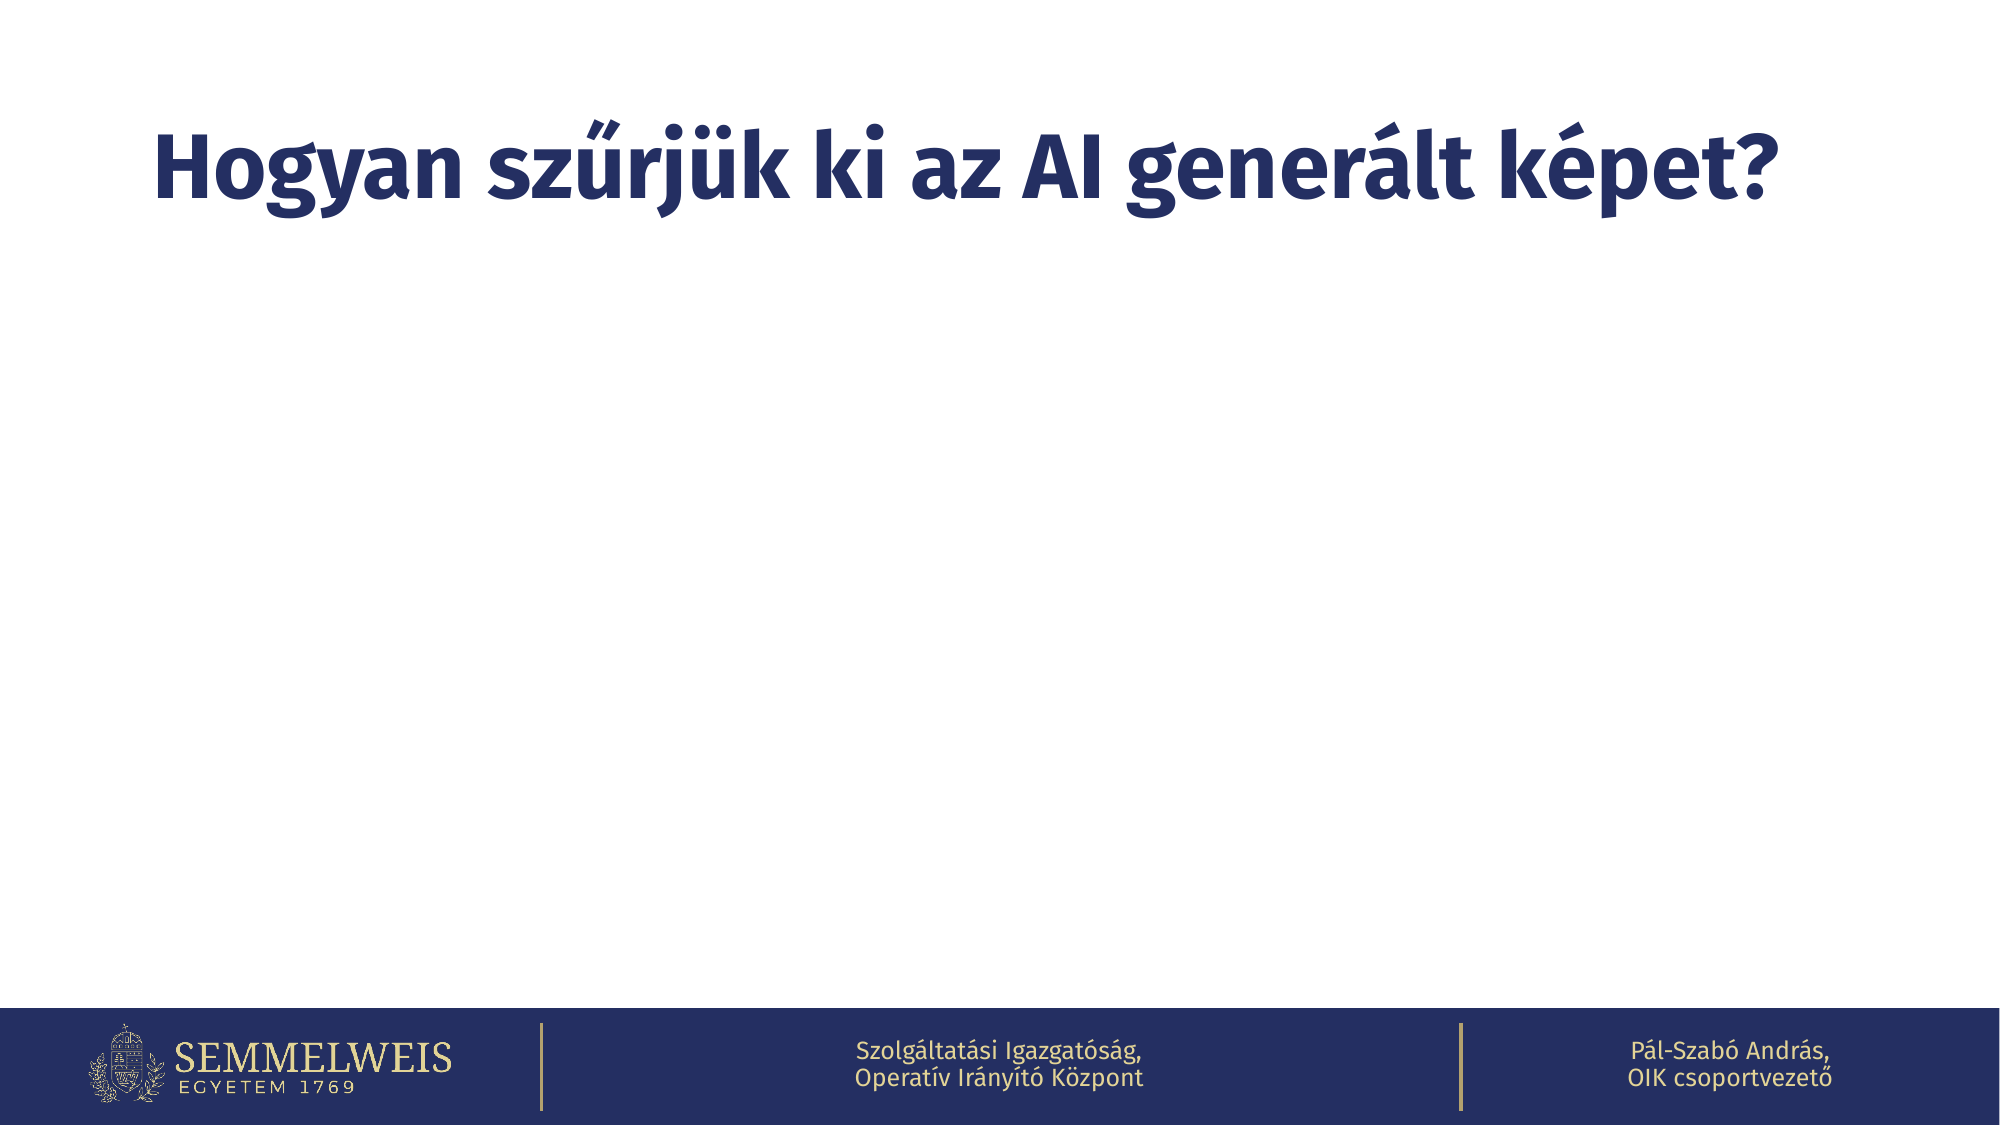

# Hogyan szűrjük ki az AI generált képet?